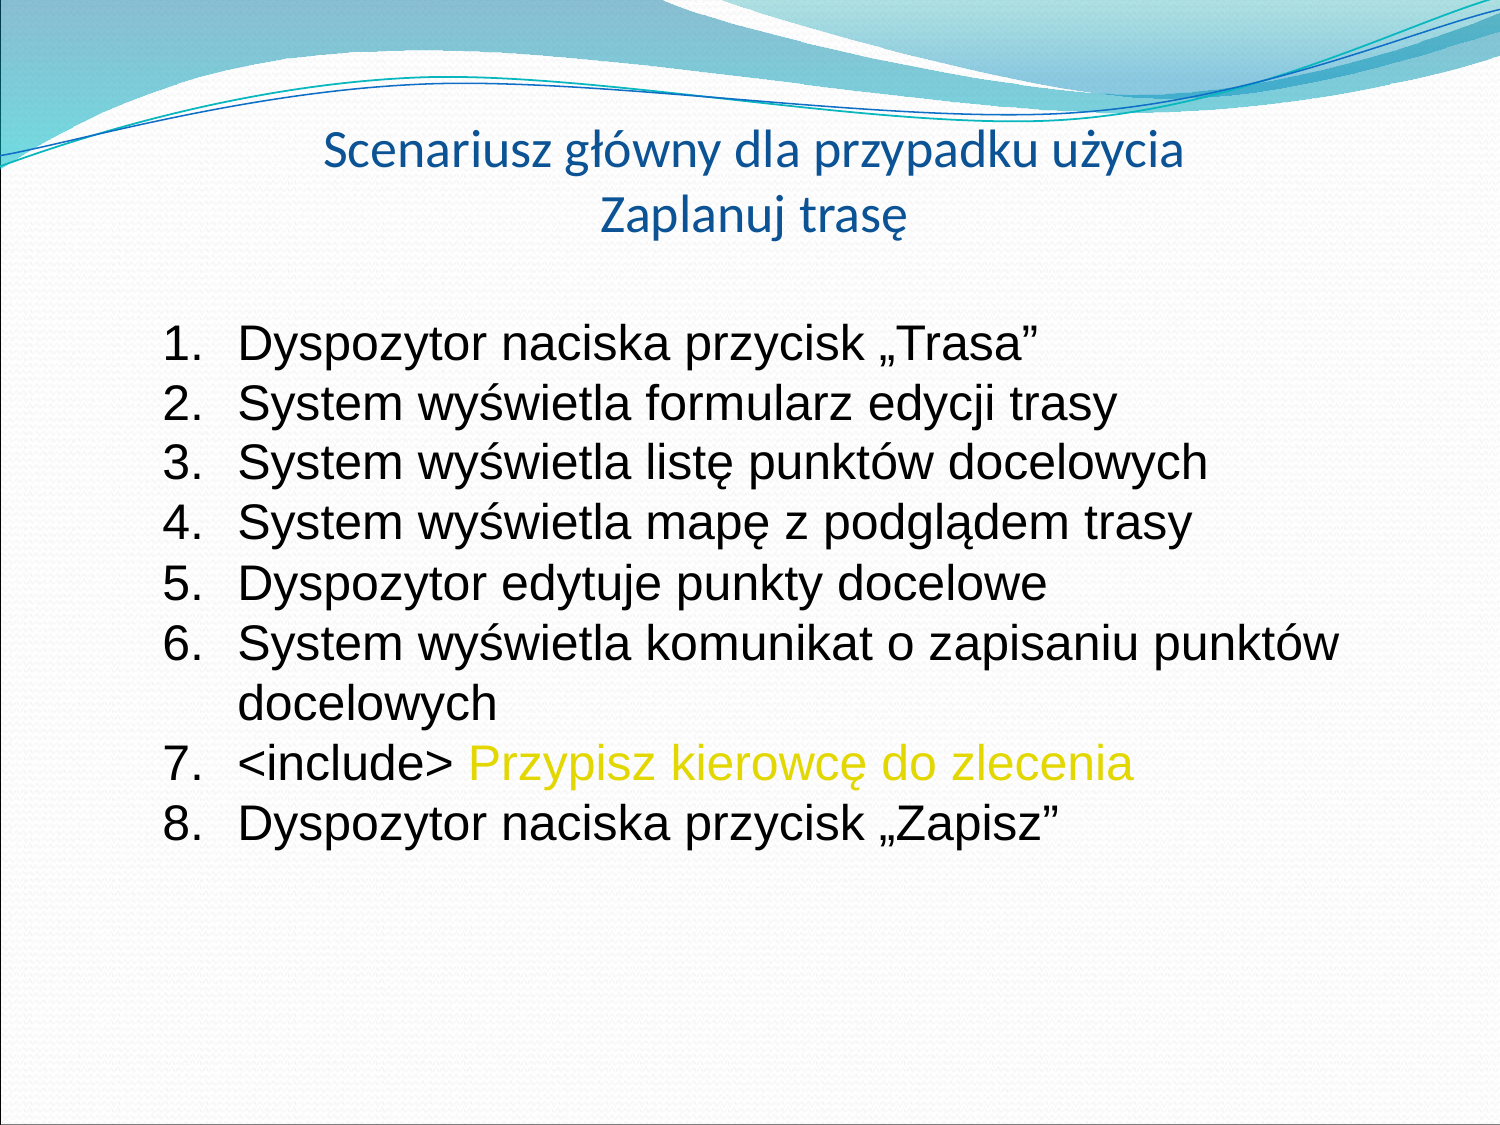

# Scenariusz główny dla przypadku użycia Zaplanuj trasę
Dyspozytor naciska przycisk „Trasa”
System wyświetla formularz edycji trasy
System wyświetla listę punktów docelowych
System wyświetla mapę z podglądem trasy
Dyspozytor edytuje punkty docelowe
System wyświetla komunikat o zapisaniu punktów docelowych
<include> Przypisz kierowcę do zlecenia
Dyspozytor naciska przycisk „Zapisz”